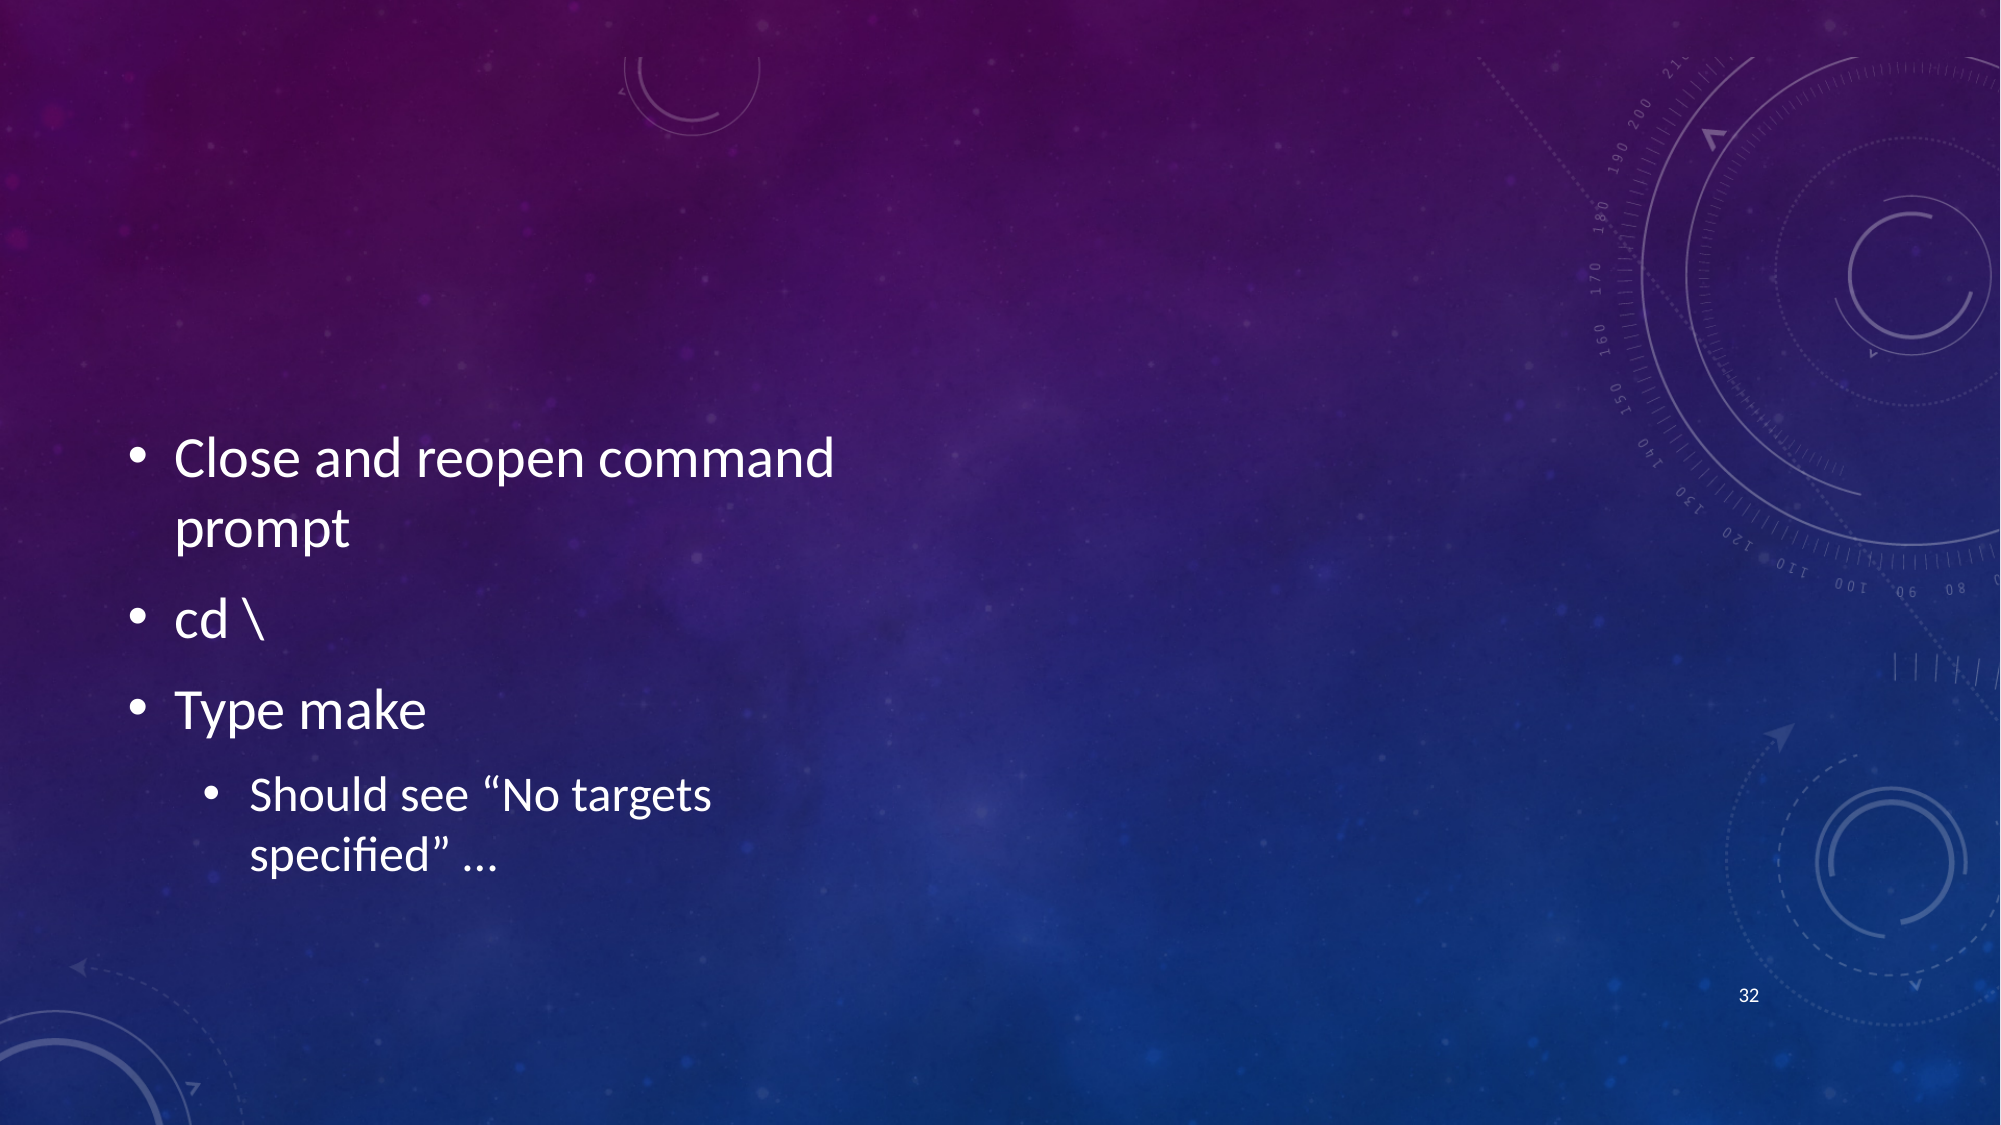

#
Close and reopen command prompt
cd \
Type make
Should see “No targets specified” …
32